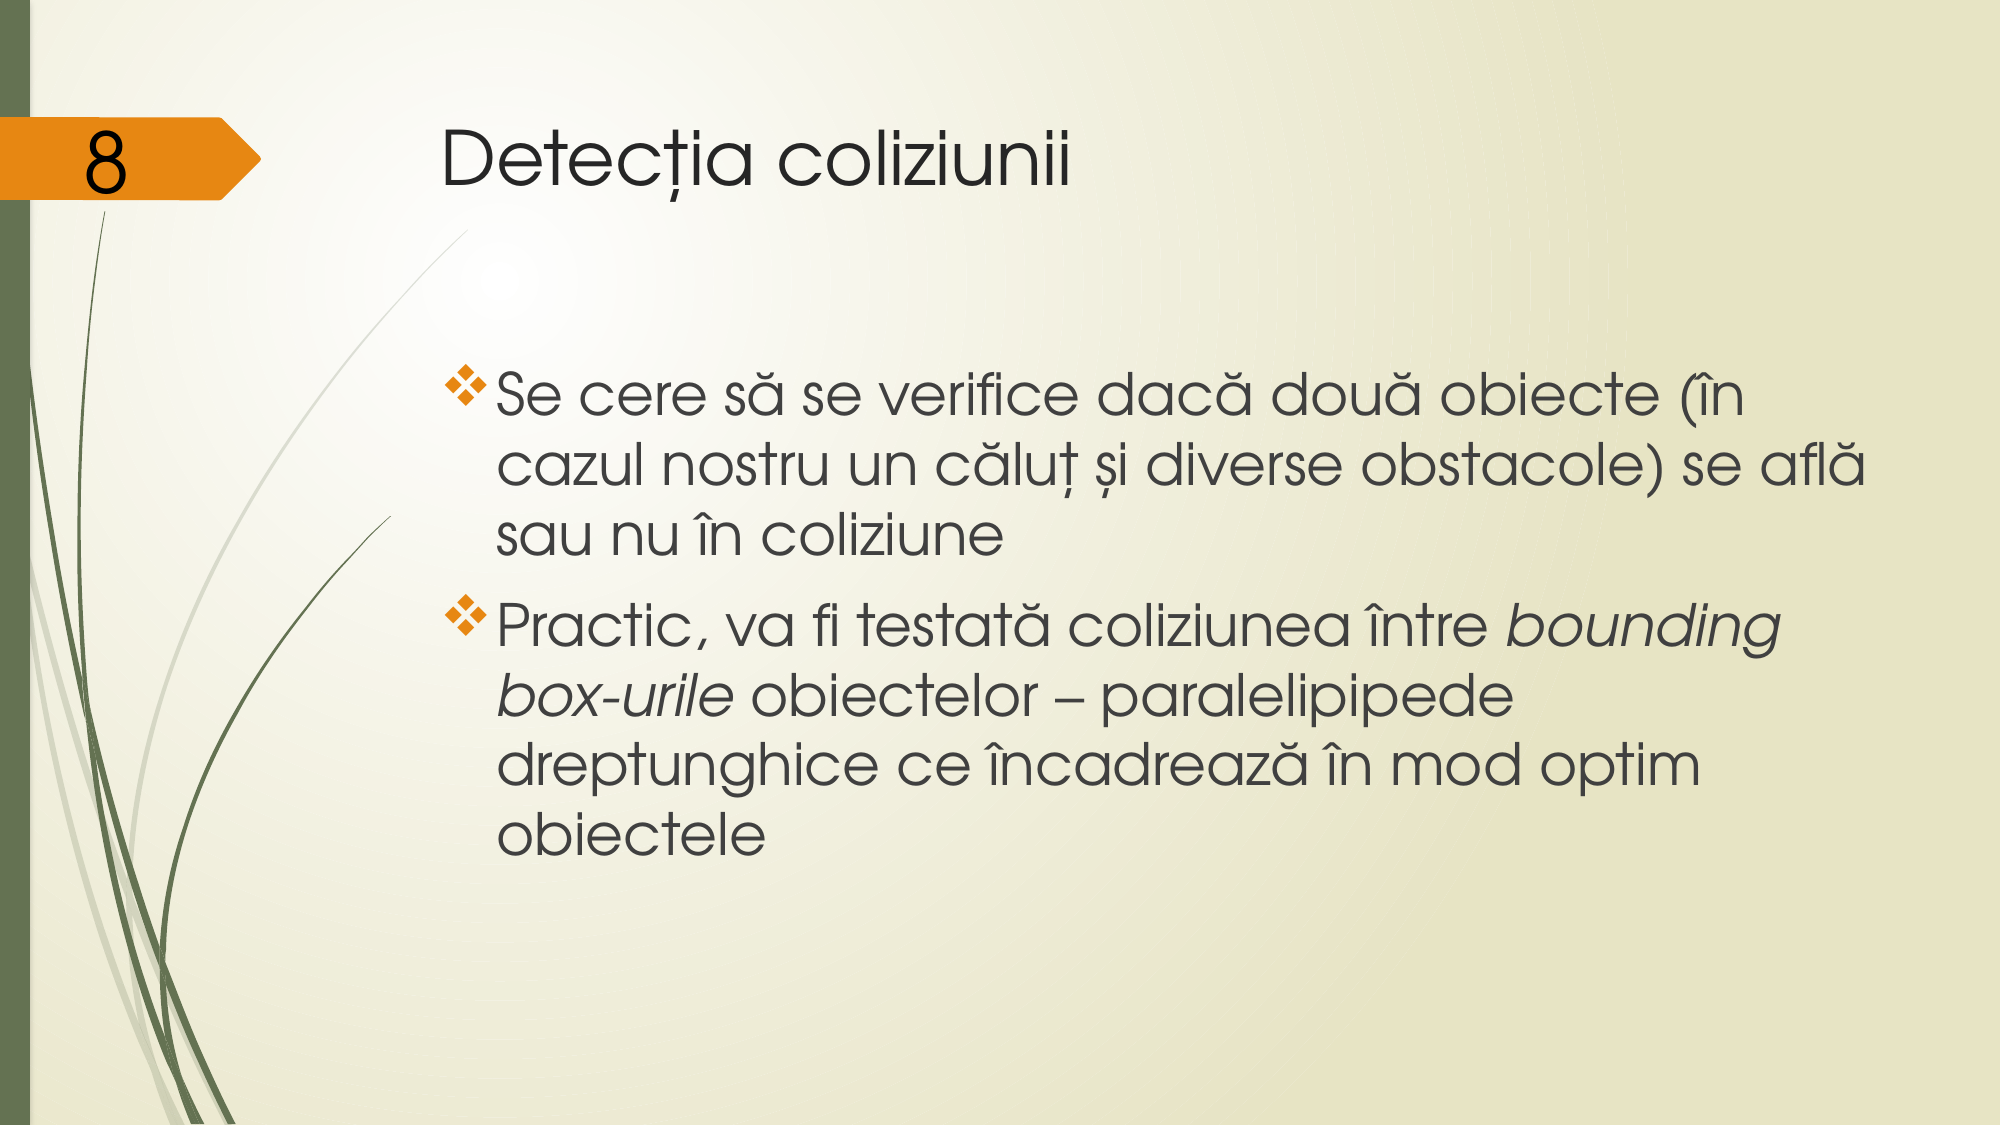

8
# Detecția coliziunii
Se cere să se verifice dacă două obiecte (în cazul nostru un căluț și diverse obstacole) se află sau nu în coliziune
Practic, va fi testată coliziunea între bounding box-urile obiectelor – paralelipipede dreptunghice ce încadrează în mod optim obiectele